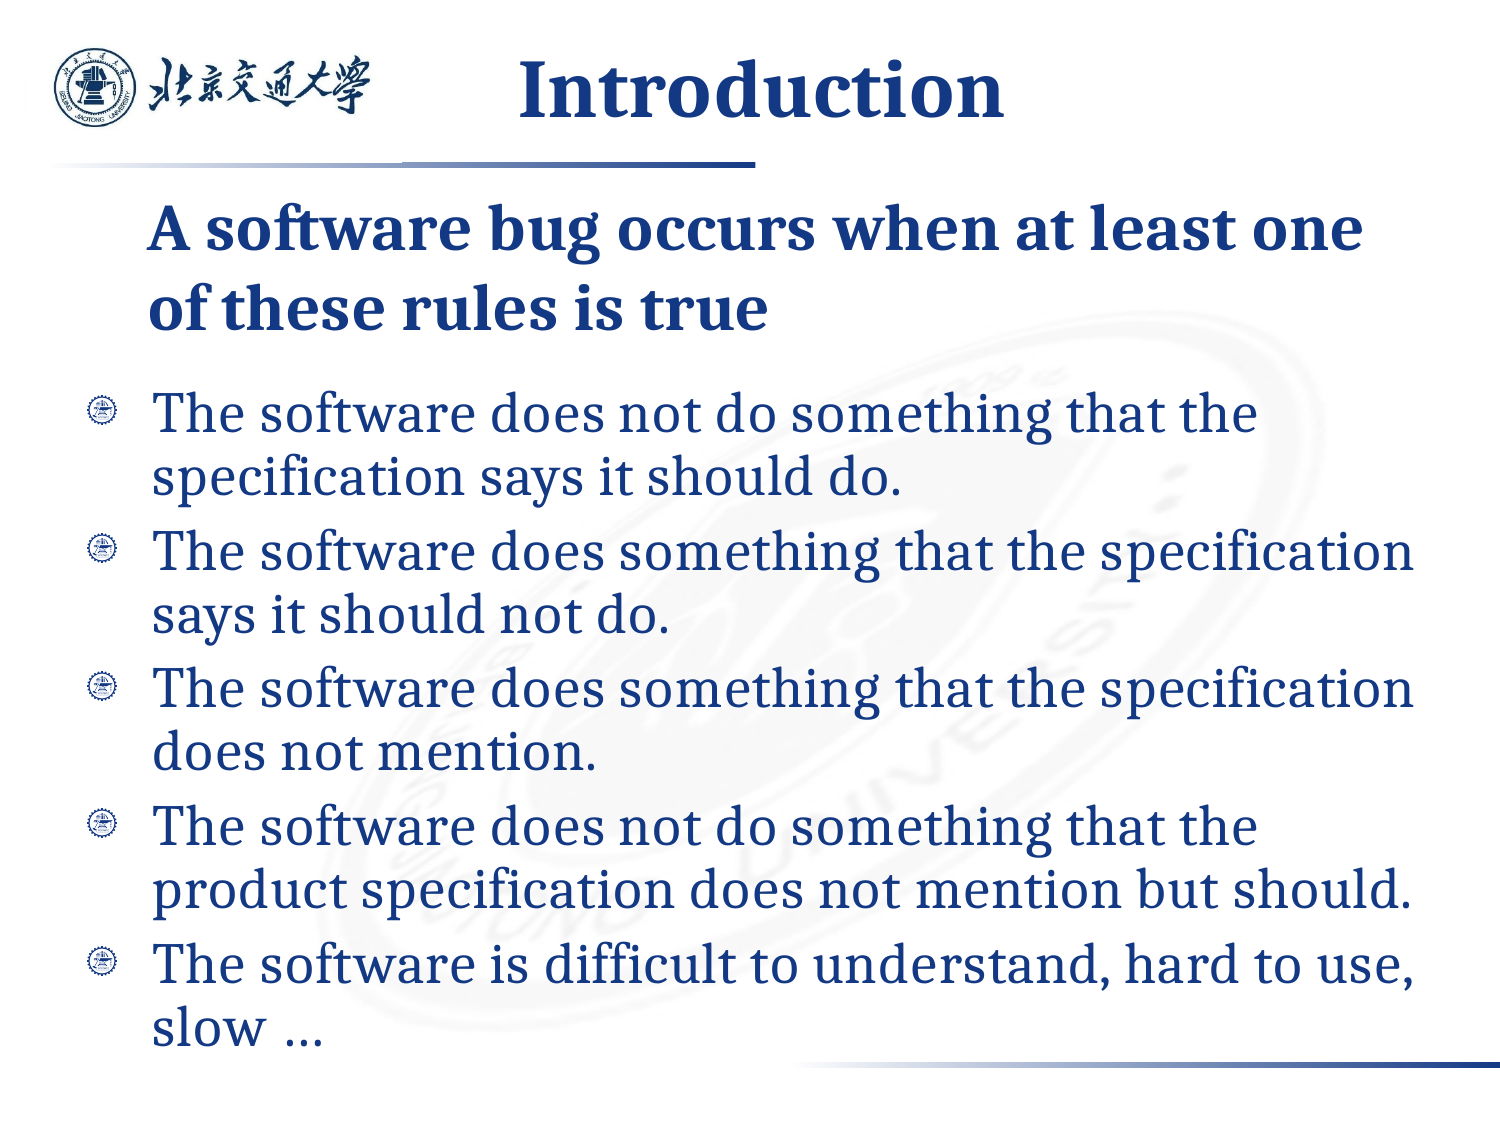

# Introduction
A software bug occurs when at least one of these rules is true
The software does not do something that the specification says it should do.
The software does something that the specification says it should not do.
The software does something that the specification does not mention.
The software does not do something that the product specification does not mention but should.
The software is difficult to understand, hard to use, slow …